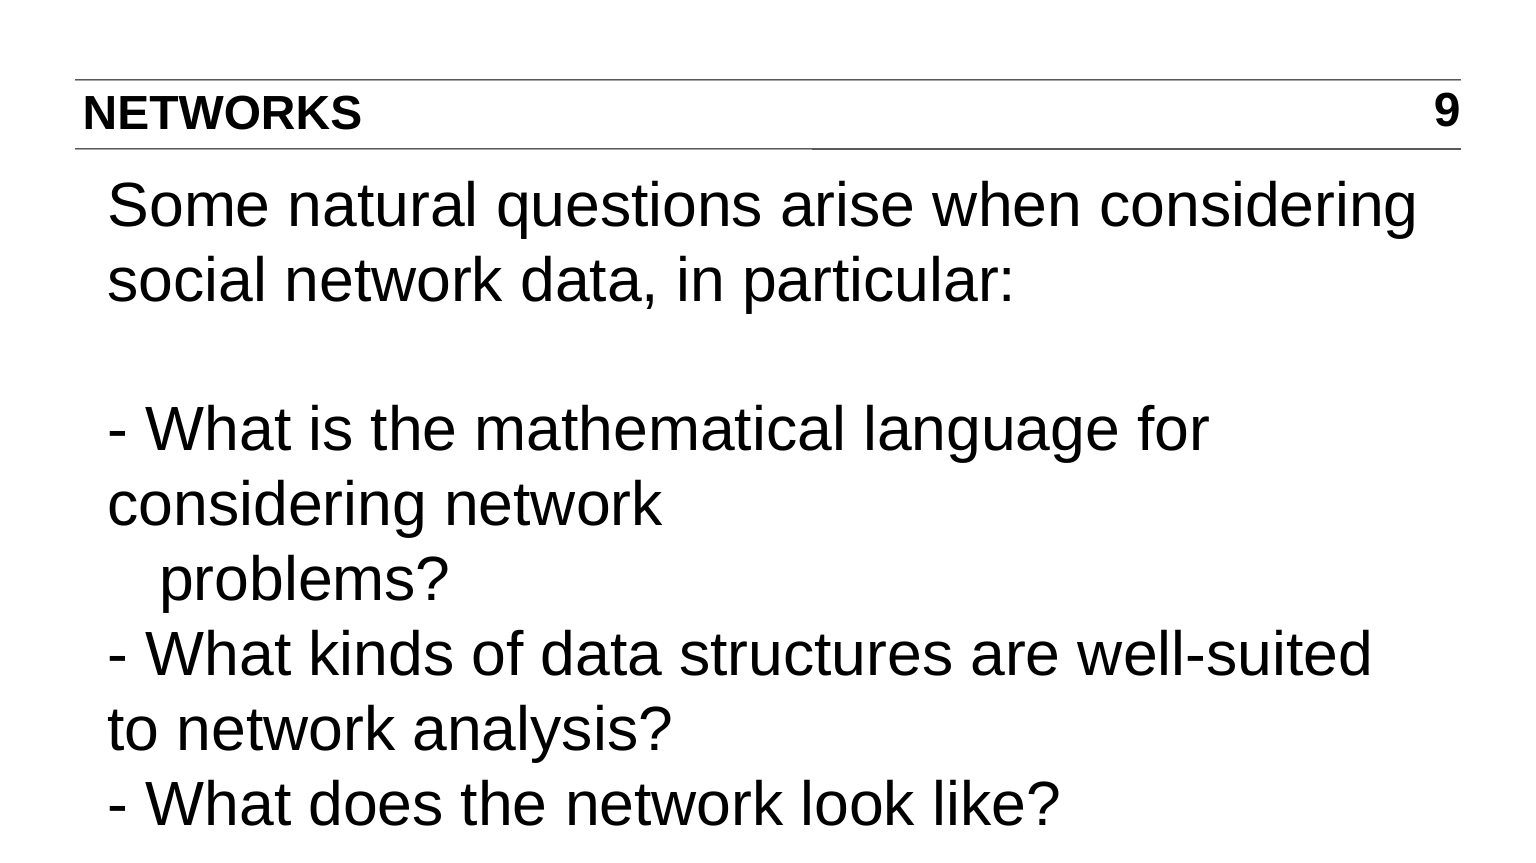

Networks
9
Some natural questions arise when considering social network data, in particular:

- What is the mathematical language for considering network
   problems?
- What kinds of data structures are well-suited to network analysis?
- What does the network look like?

These are questions about network representation.